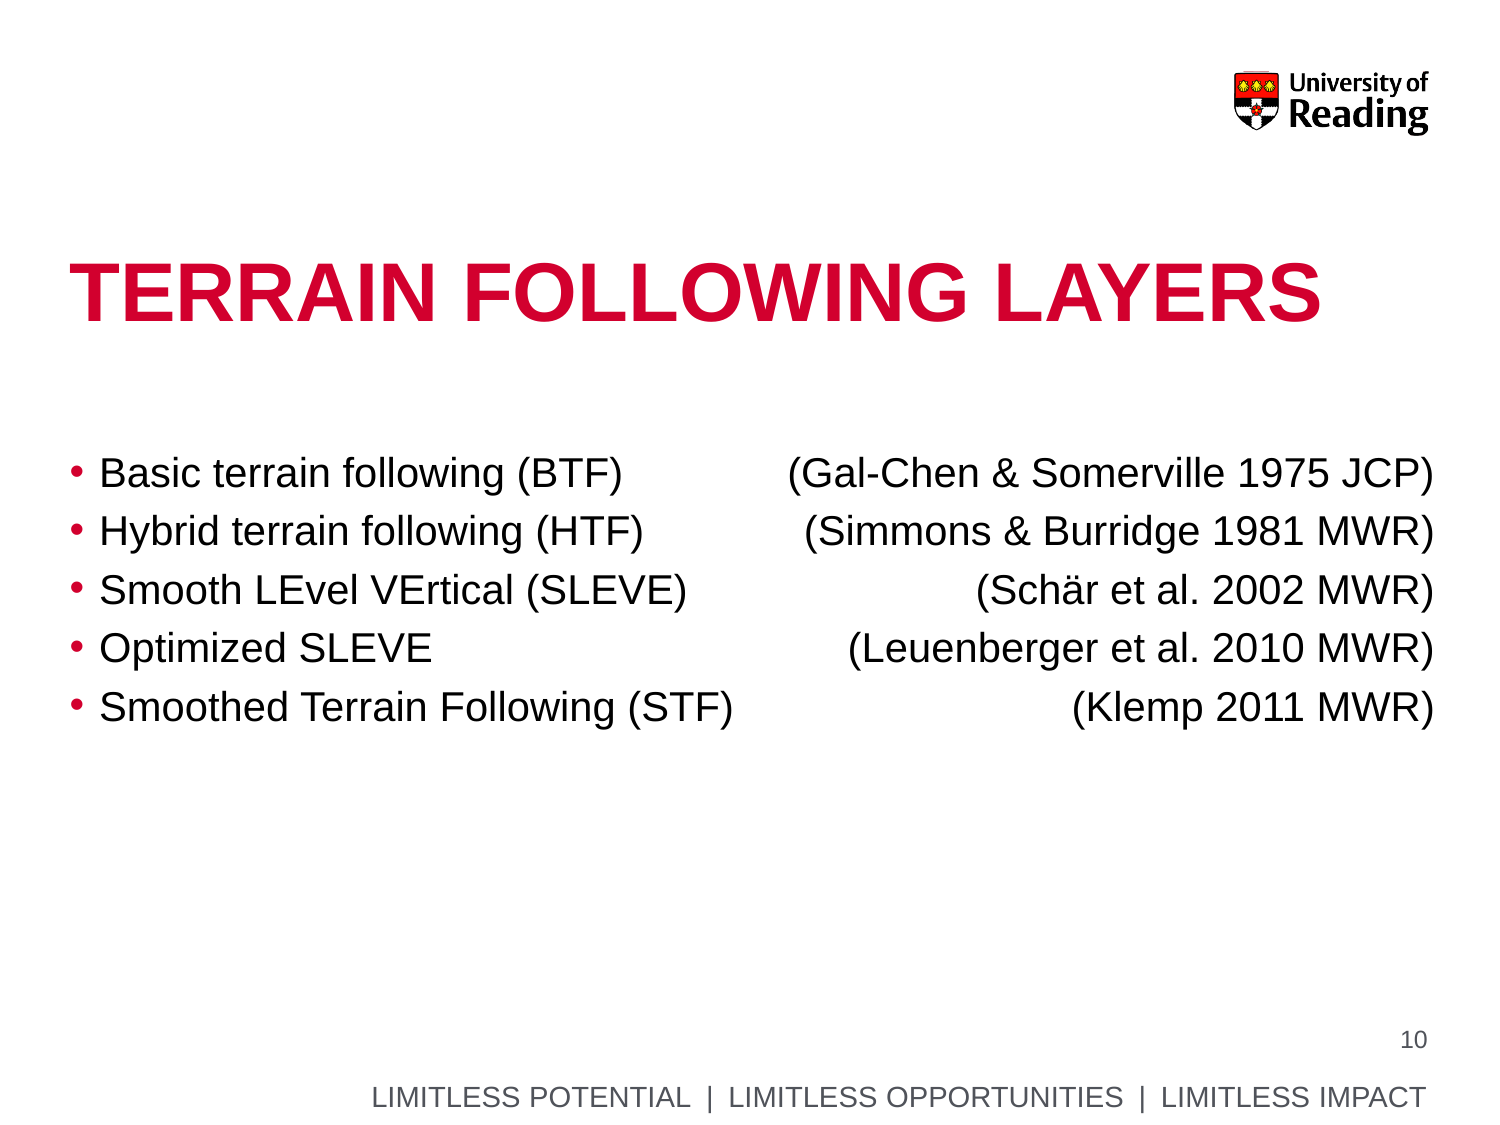

# Terrain following layers
Basic terrain following (BTF)
Hybrid terrain following (HTF)
Smooth LEvel VErtical (SLEVE)
Optimized SLEVE
Smoothed Terrain Following (STF)
(Gal-Chen & Somerville 1975 JCP)
 (Simmons & Burridge 1981 MWR)
(Schär et al. 2002 MWR)
(Leuenberger et al. 2010 MWR)
 (Klemp 2011 MWR)
10